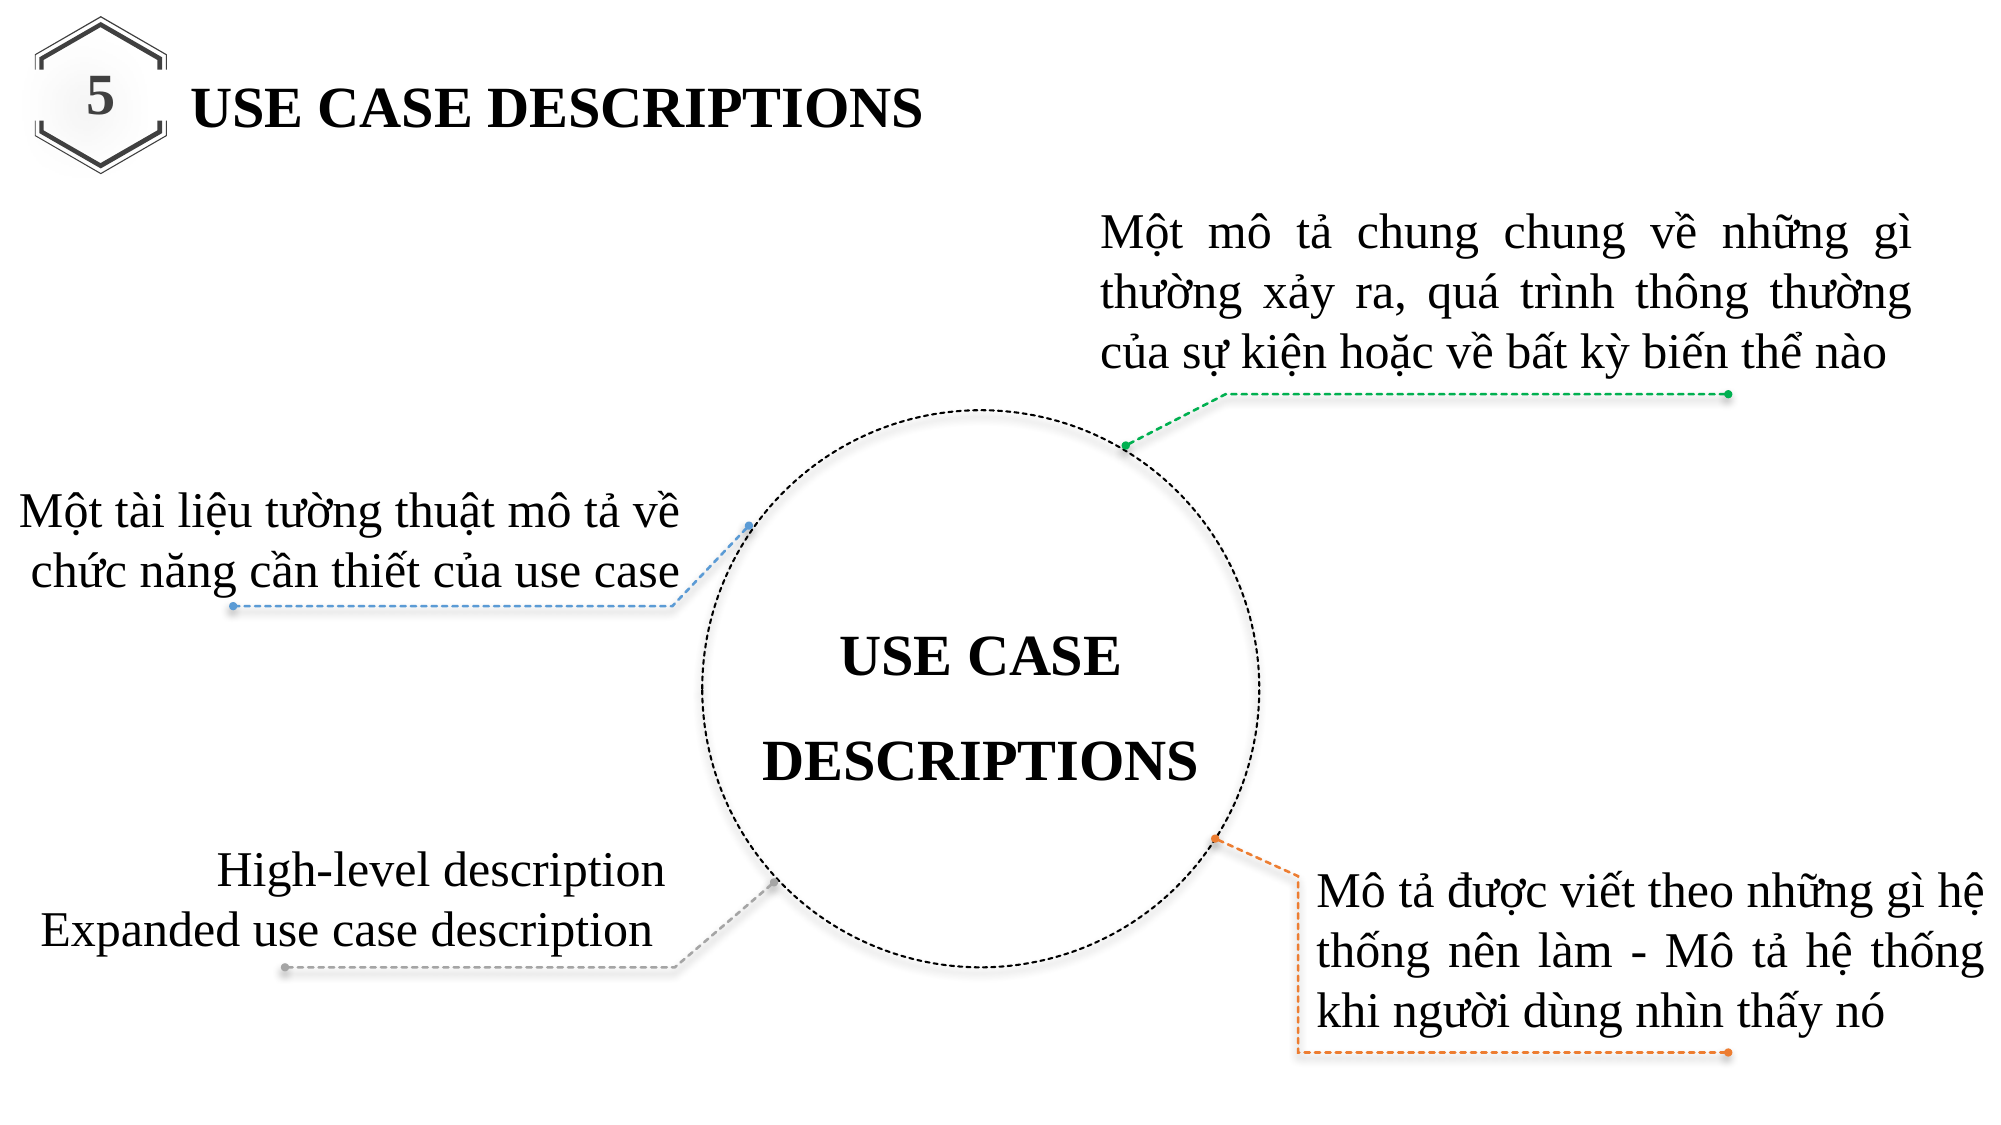

USE CASE DESCRIPTIONS
5

Một mô tả chung chung về những gì thường xảy ra, quá trình thông thường của sự kiện hoặc về bất kỳ biến thể nào

Một tài liệu tường thuật mô tả về chức năng cần thiết của use case

USE CASE DESCRIPTIONS
High-level description Expanded use case description

Mô tả được viết theo những gì hệ thống nên làm - Mô tả hệ thống khi người dùng nhìn thấy nó